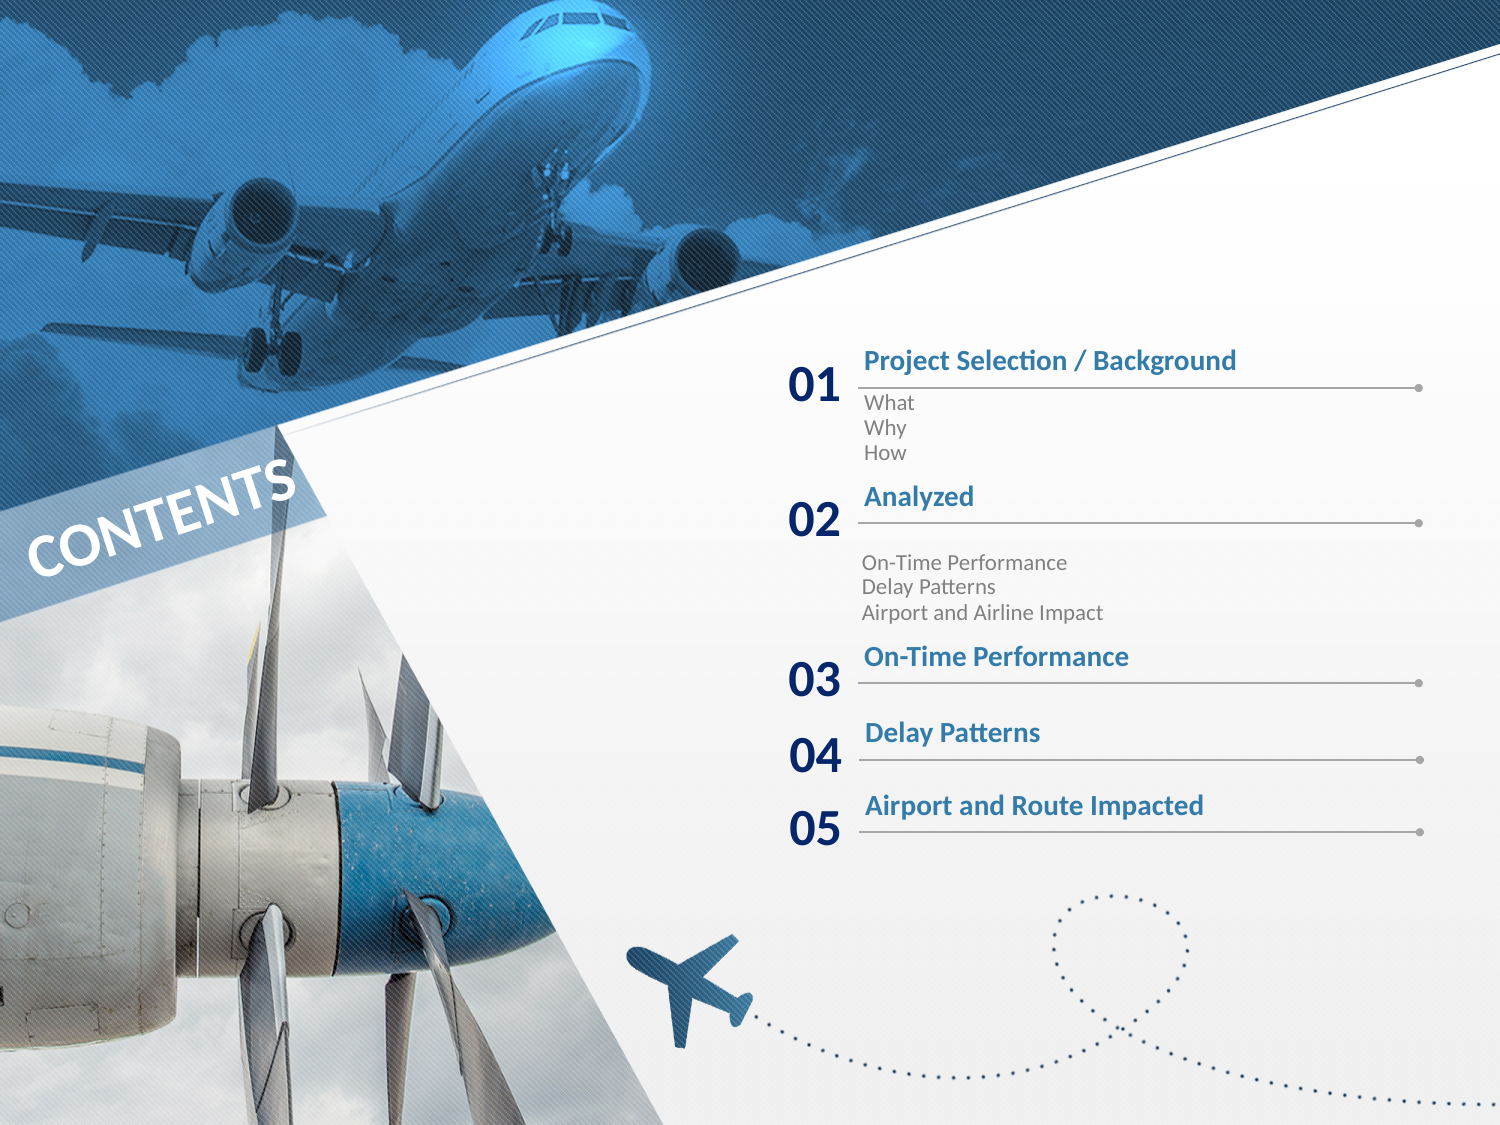

Project Selection / Background
01
What
Why
How
CONTENTS
Analyzed
02

On-Time Performance
Delay Patterns
Airport and Airline Impact
On-Time Performance
03
Delay Patterns
04

Airport and Route Impacted
05